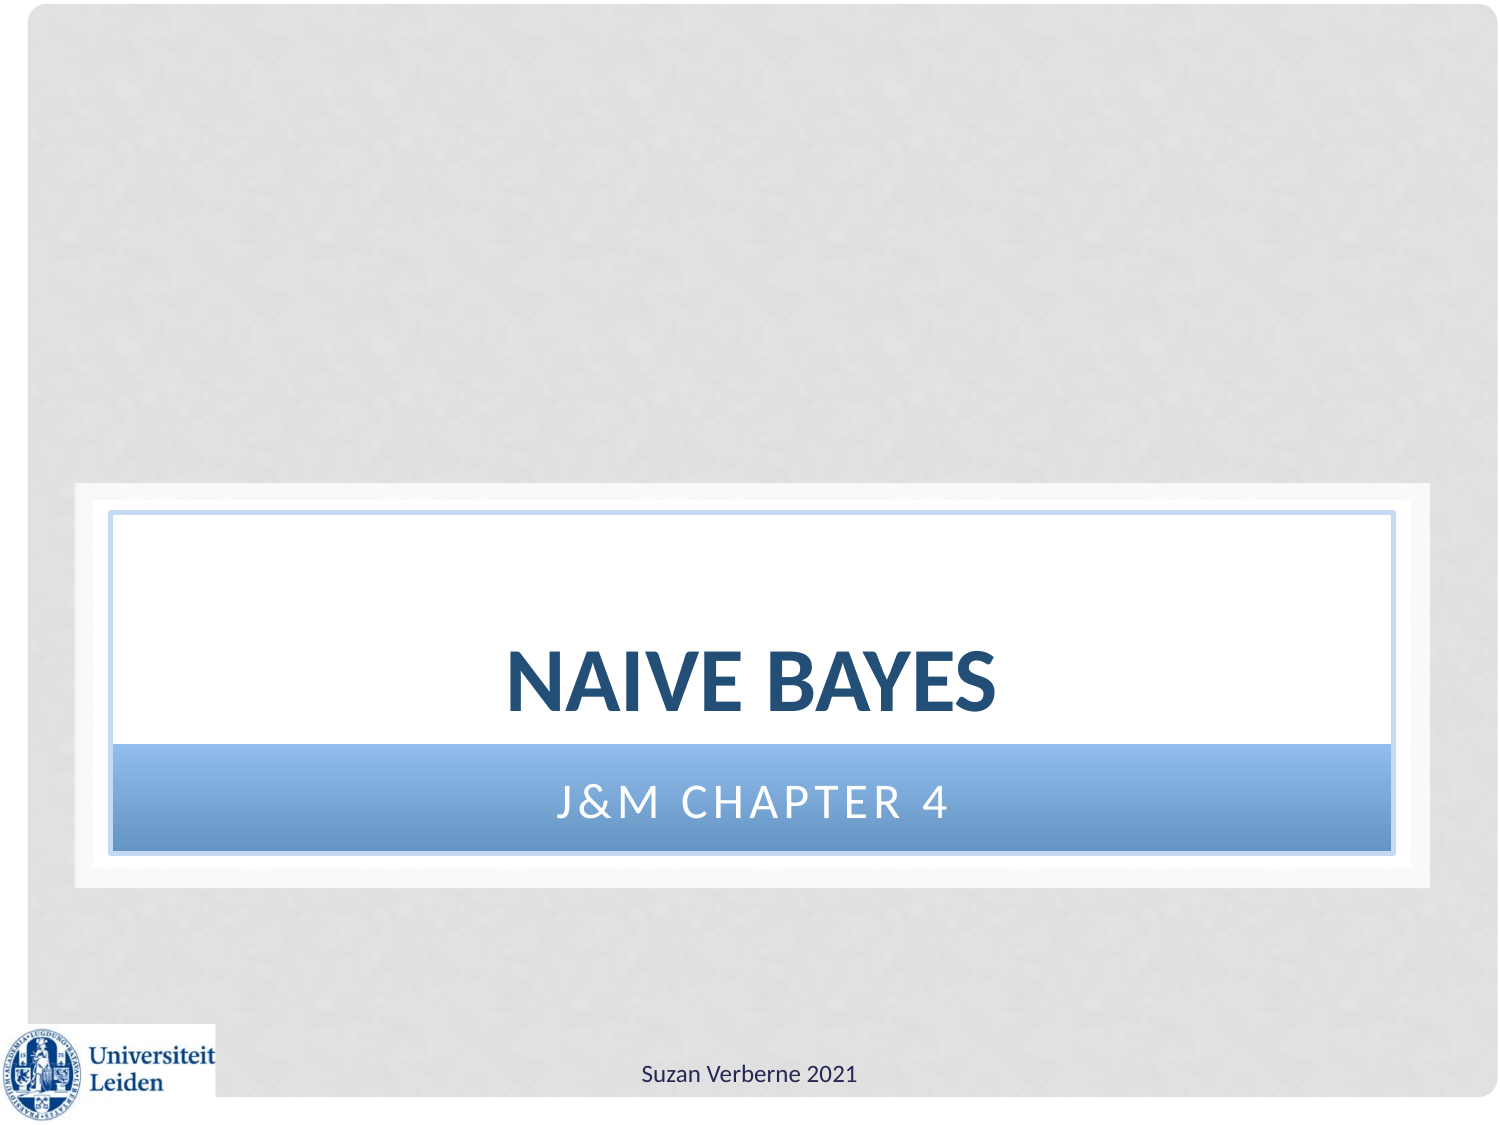

# Naive Bayes
J&M chapter 4
Suzan Verberne 2021